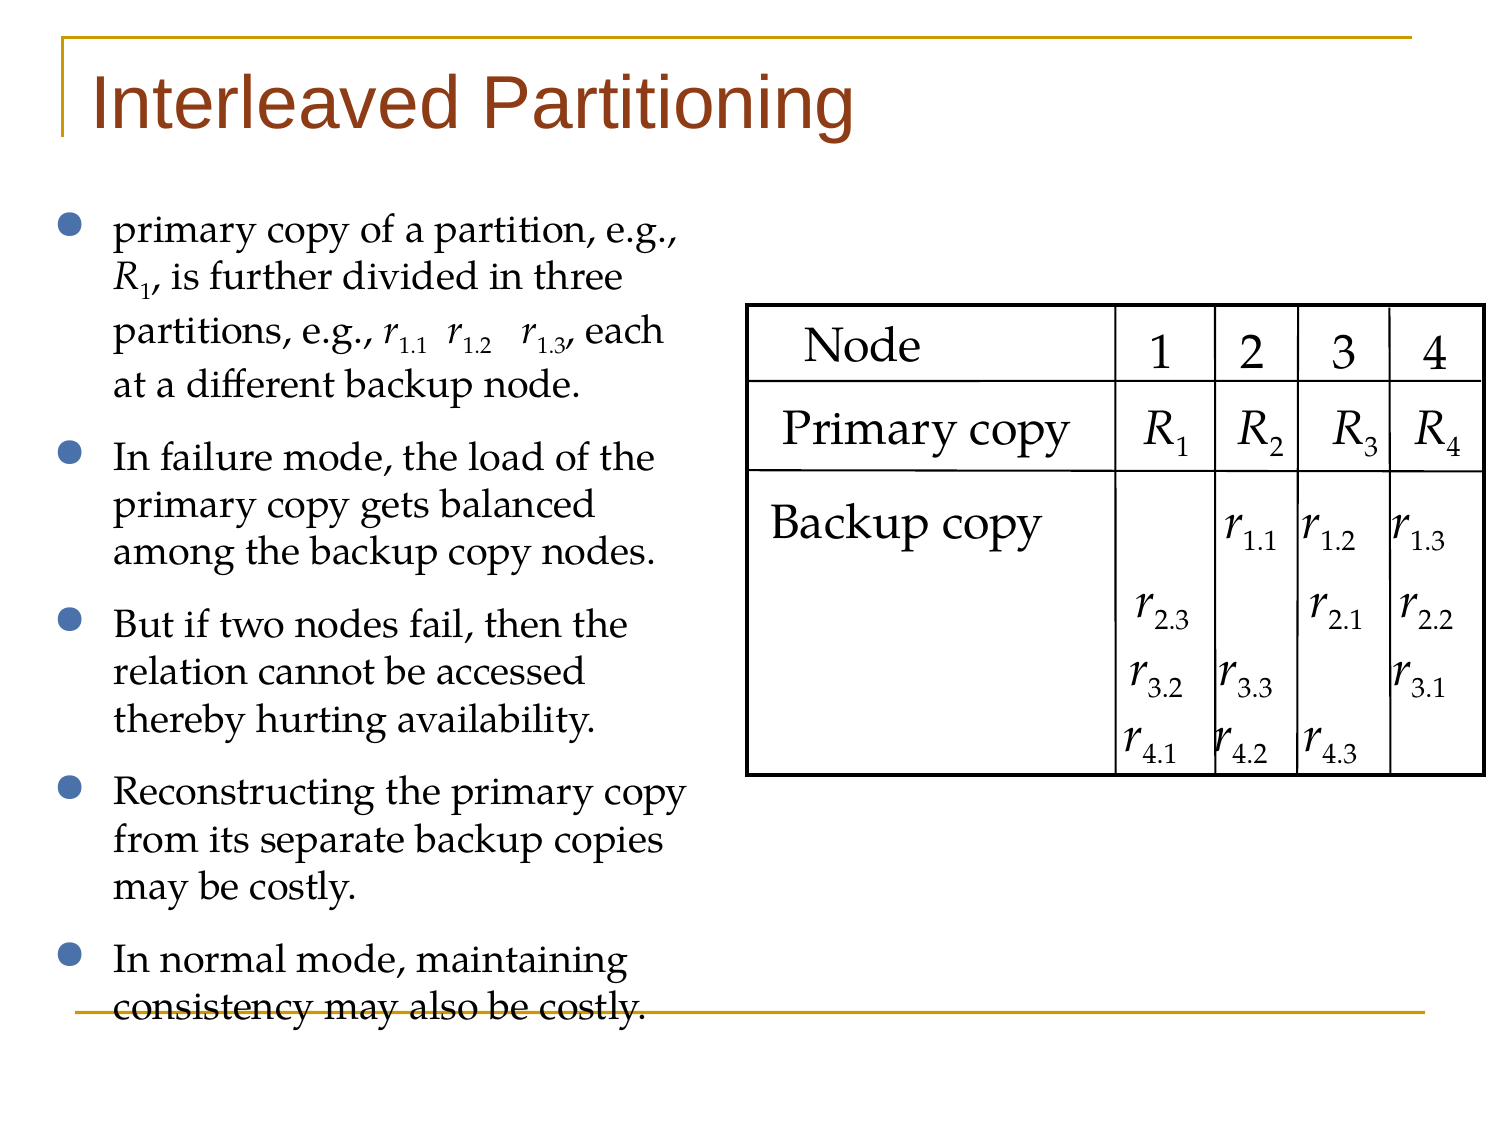

# Interleaved Partitioning
primary copy of a partition, e.g., R1, is further divided in three partitions, e.g., r1.1  r1.2   r1.3, each at a different backup node.
In failure mode, the load of the primary copy gets balanced among the backup copy nodes.
But if two nodes fail, then the relation cannot be accessed thereby hurting availability.
Reconstructing the primary copy from its separate backup copies may be costly.
In normal mode, maintaining consistency may also be costly.

Node
1
2
3
4

  Primary copy      R1    R2    R3   R4

  Backup copy               r1.1  r1.2   r1.3
 r2.3          r2.1   r2.2
r3.2   r3.3          r3.1
r4.1   r4.2   r4.3